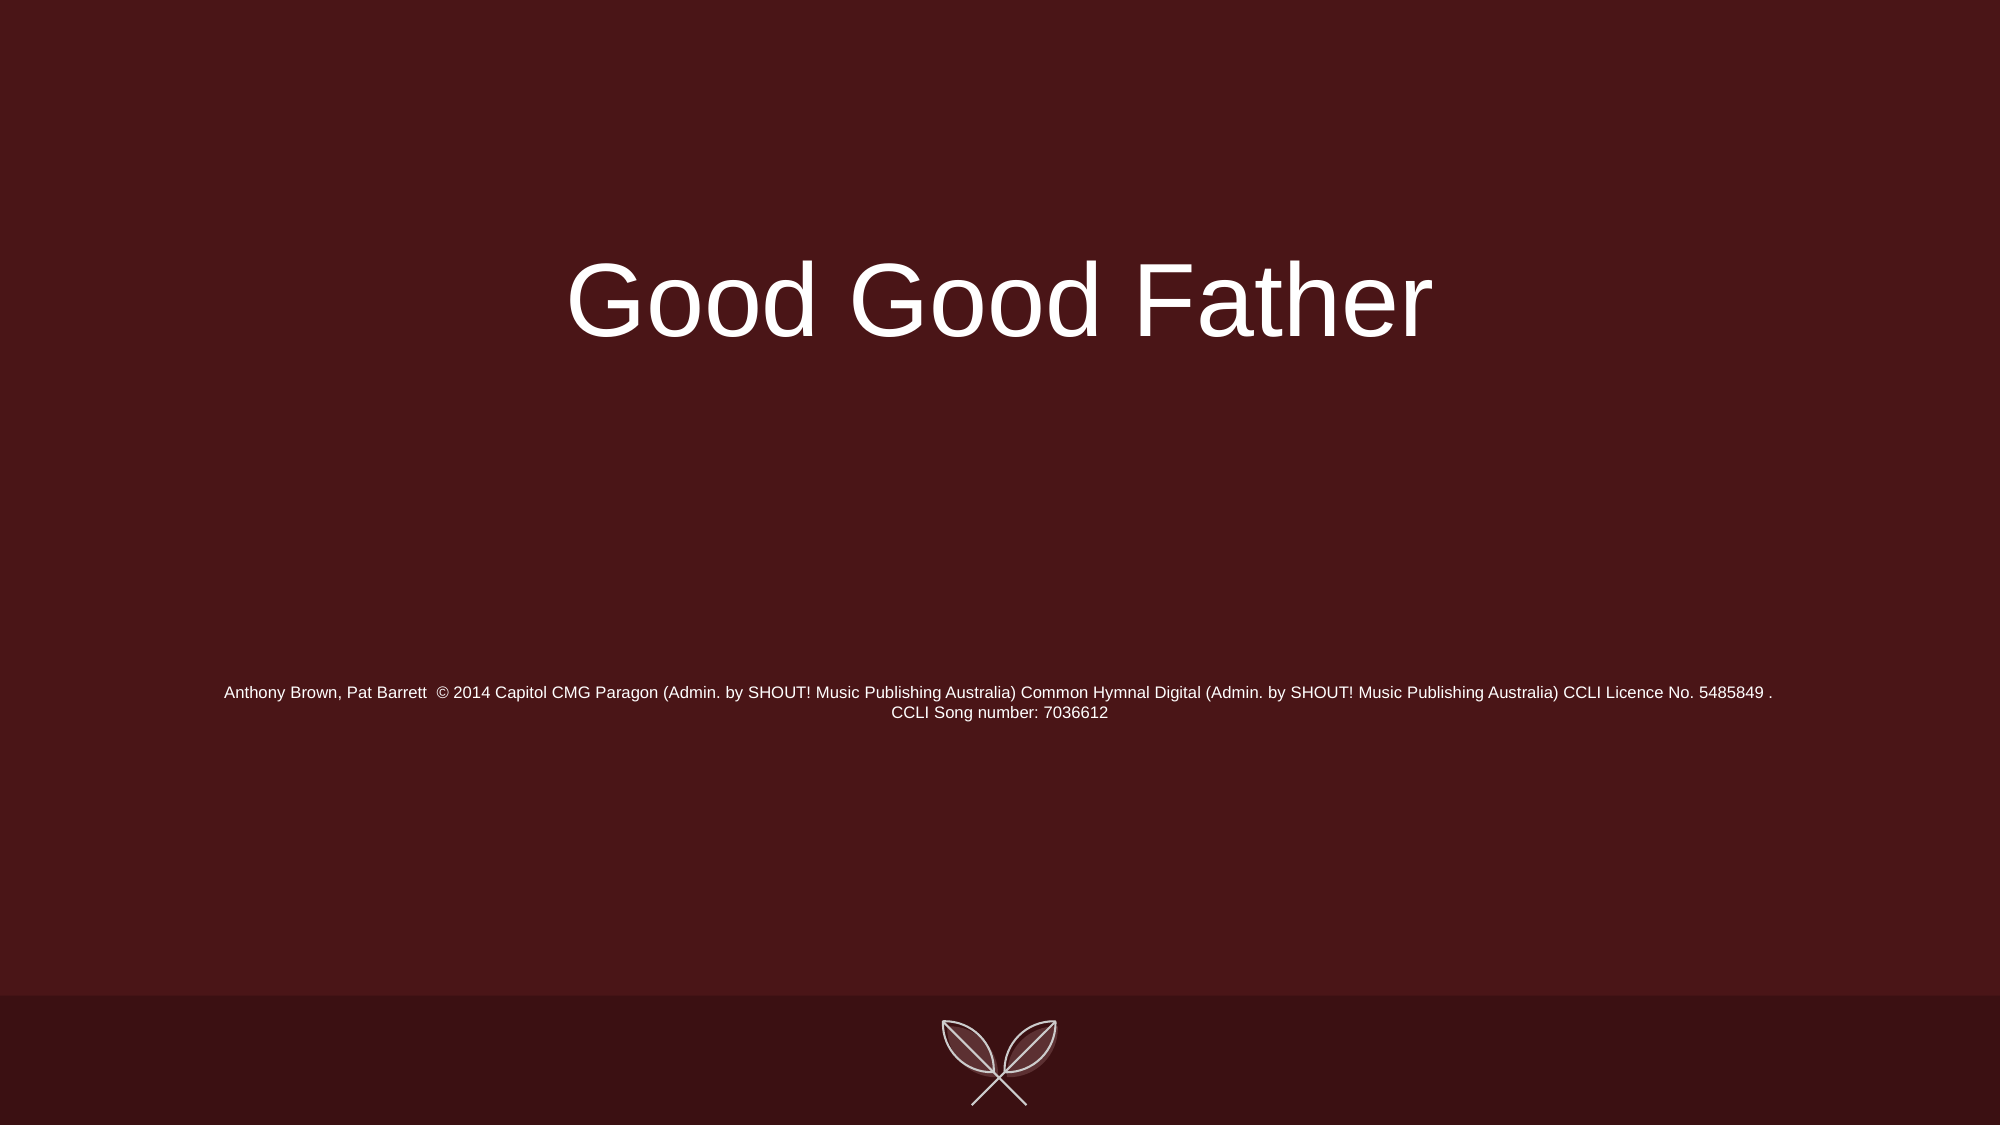

Good Good Father
Anthony Brown, Pat Barrett  © 2014 Capitol CMG Paragon (Admin. by SHOUT! Music Publishing Australia) Common Hymnal Digital (Admin. by SHOUT! Music Publishing Australia) CCLI Licence No. 5485849 . CCLI Song number: 7036612